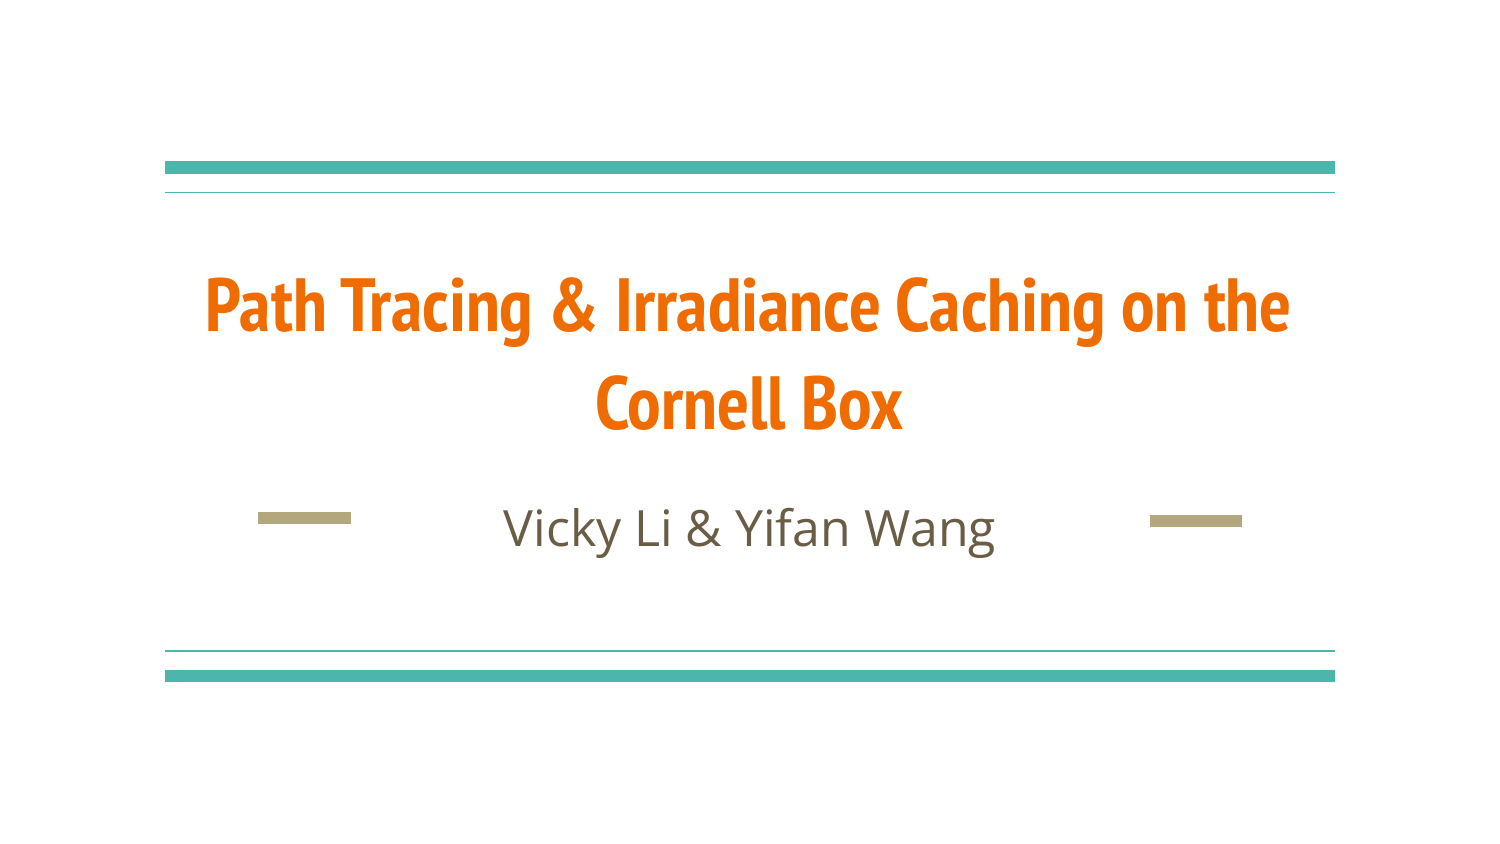

# Path Tracing & Irradiance Caching on the Cornell Box
Vicky Li & Yifan Wang